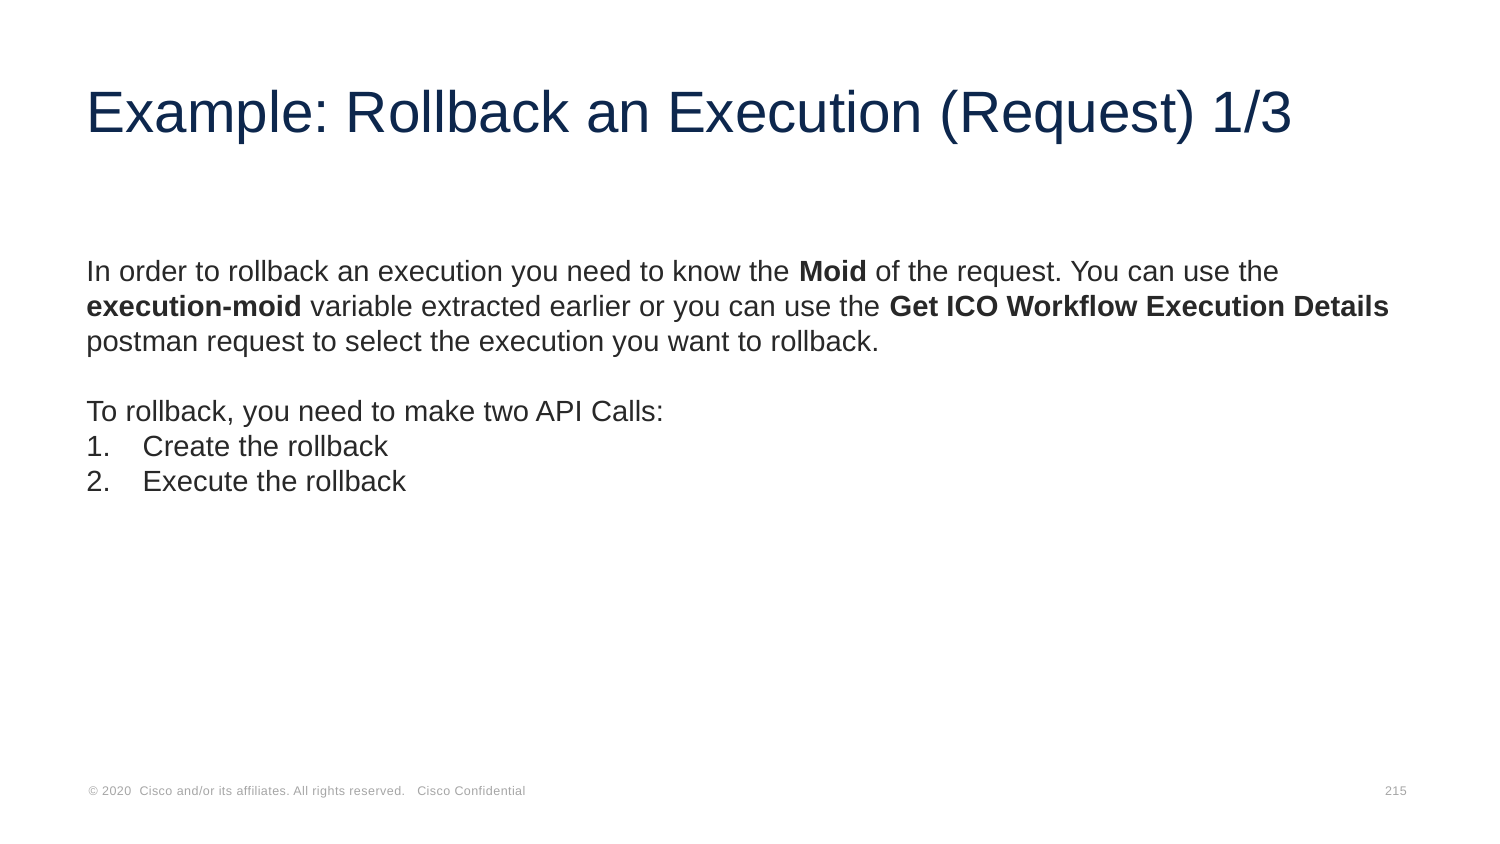

# Example: Rollback an Execution (Request) 1/3
In order to rollback an execution you need to know the Moid of the request. You can use the execution-moid variable extracted earlier or you can use the Get ICO Workflow Execution Details postman request to select the execution you want to rollback.

To rollback, you need to make two API Calls:
Create the rollback
Execute the rollback